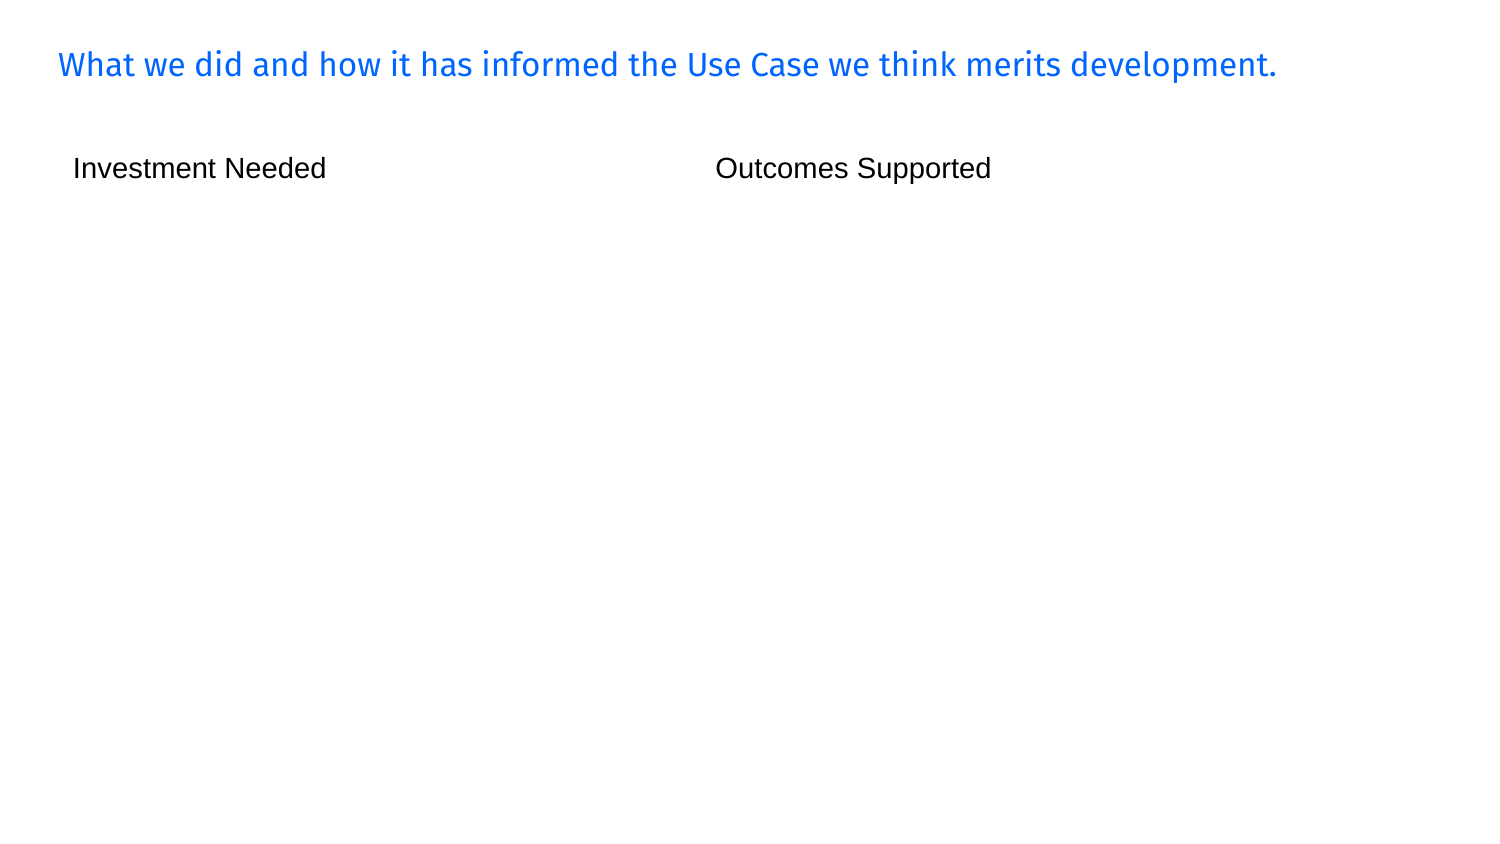

# What we did and how it has informed the Use Case we think merits development.
Investment Needed
Outcomes Supported